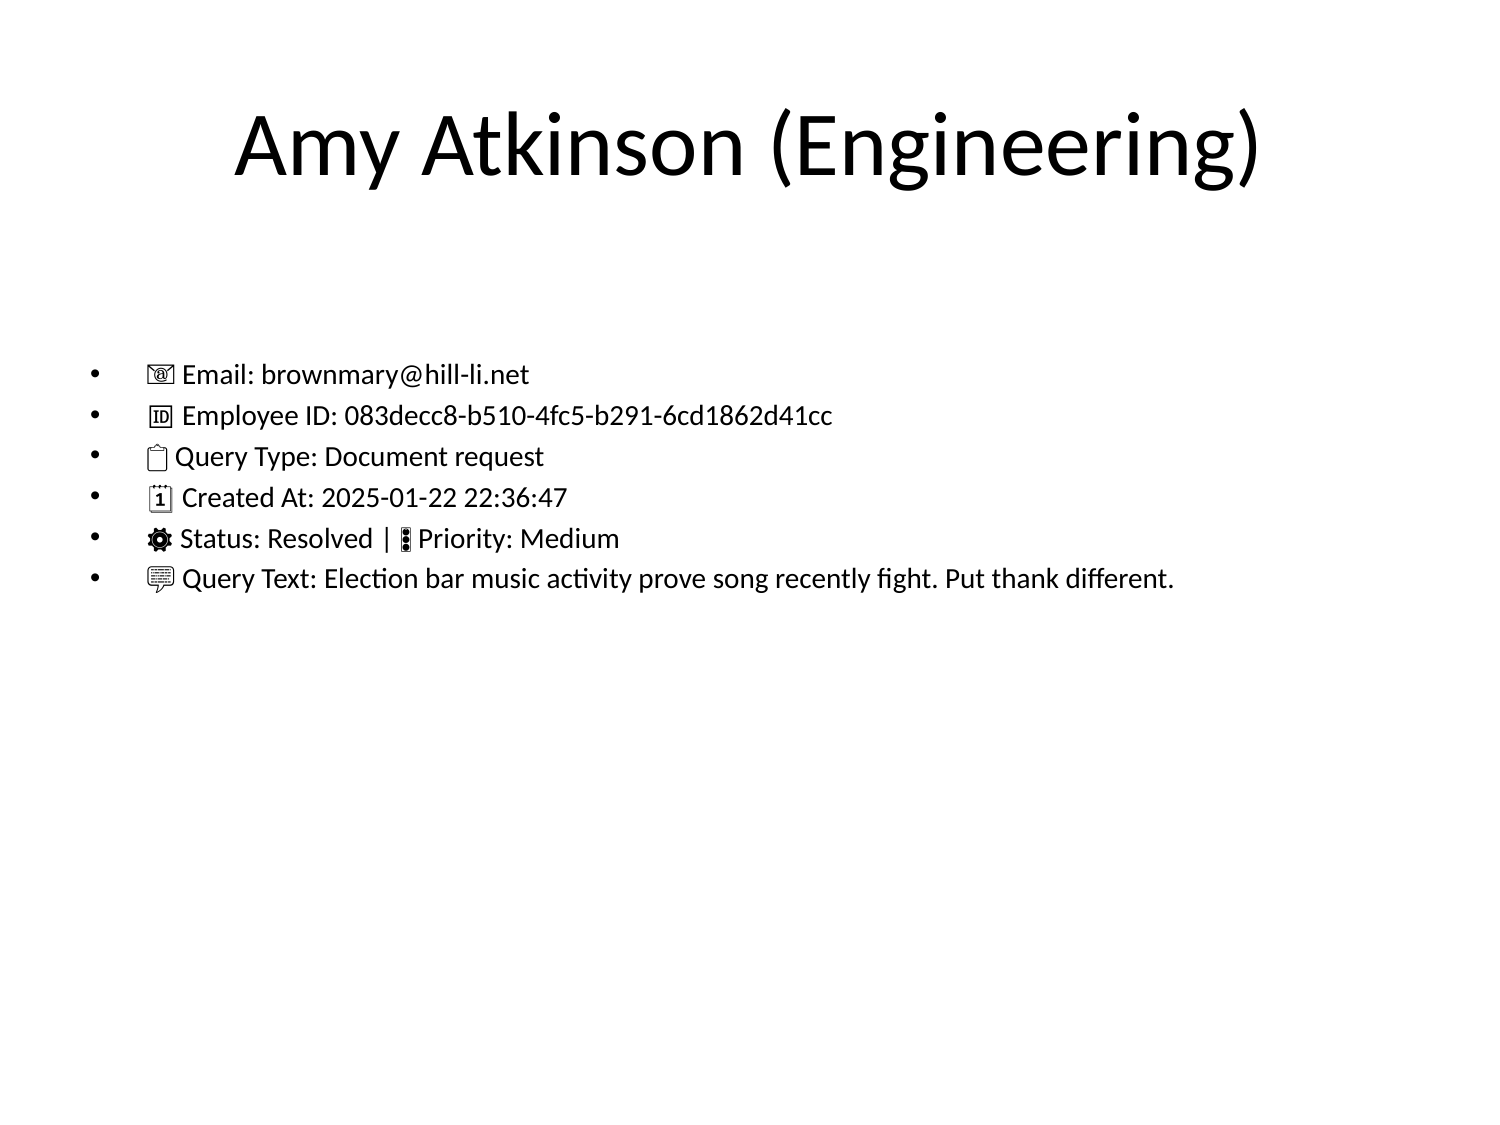

# Amy Atkinson (Engineering)

📧 Email: brownmary@hill-li.net
🆔 Employee ID: 083decc8-b510-4fc5-b291-6cd1862d41cc
📋 Query Type: Document request
🗓 Created At: 2025-01-22 22:36:47
⚙ Status: Resolved | 🚦 Priority: Medium
💬 Query Text: Election bar music activity prove song recently fight. Put thank different.